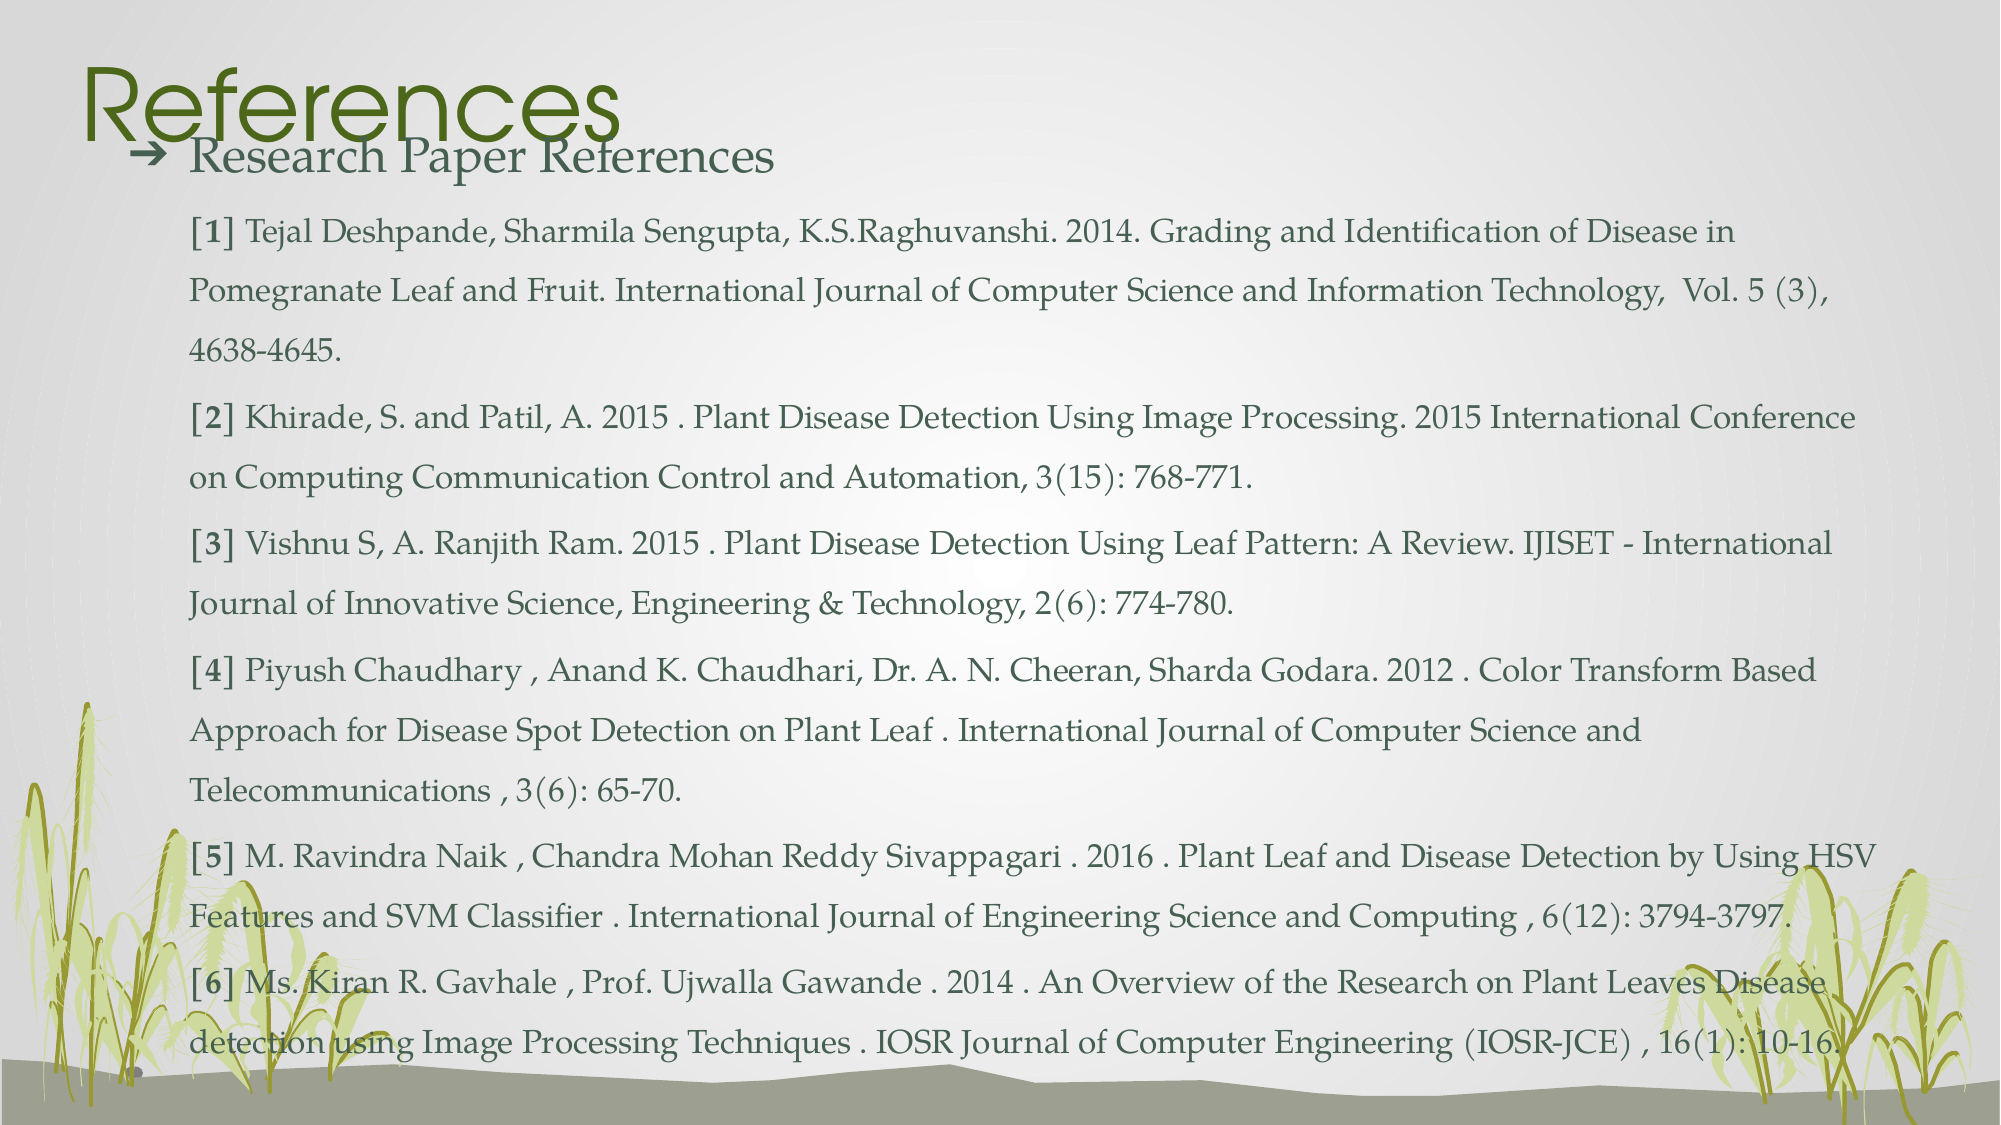

# References
Research Paper References
[1] Tejal Deshpande, Sharmila Sengupta, K.S.Raghuvanshi. 2014. Grading and Identification of Disease in Pomegranate Leaf and Fruit. International Journal of Computer Science and Information Technology,  Vol. 5 (3), 4638-4645.
[2] Khirade, S. and Patil, A. 2015 . Plant Disease Detection Using Image Processing. 2015 International Conference on Computing Communication Control and Automation, 3(15): 768-771.
[3] Vishnu S, A. Ranjith Ram. 2015 . Plant Disease Detection Using Leaf Pattern: A Review. IJISET - International Journal of Innovative Science, Engineering & Technology, 2(6): 774-780.
[4] Piyush Chaudhary , Anand K. Chaudhari, Dr. A. N. Cheeran, Sharda Godara. 2012 . Color Transform Based Approach for Disease Spot Detection on Plant Leaf . International Journal of Computer Science and Telecommunications , 3(6): 65-70.
[5] M. Ravindra Naik , Chandra Mohan Reddy Sivappagari . 2016 . Plant Leaf and Disease Detection by Using HSV Features and SVM Classifier . International Journal of Engineering Science and Computing , 6(12): 3794-3797.
[6] Ms. Kiran R. Gavhale , Prof. Ujwalla Gawande . 2014 . An Overview of the Research on Plant Leaves Disease detection using Image Processing Techniques . IOSR Journal of Computer Engineering (IOSR-JCE) , 16(1): 10-16.